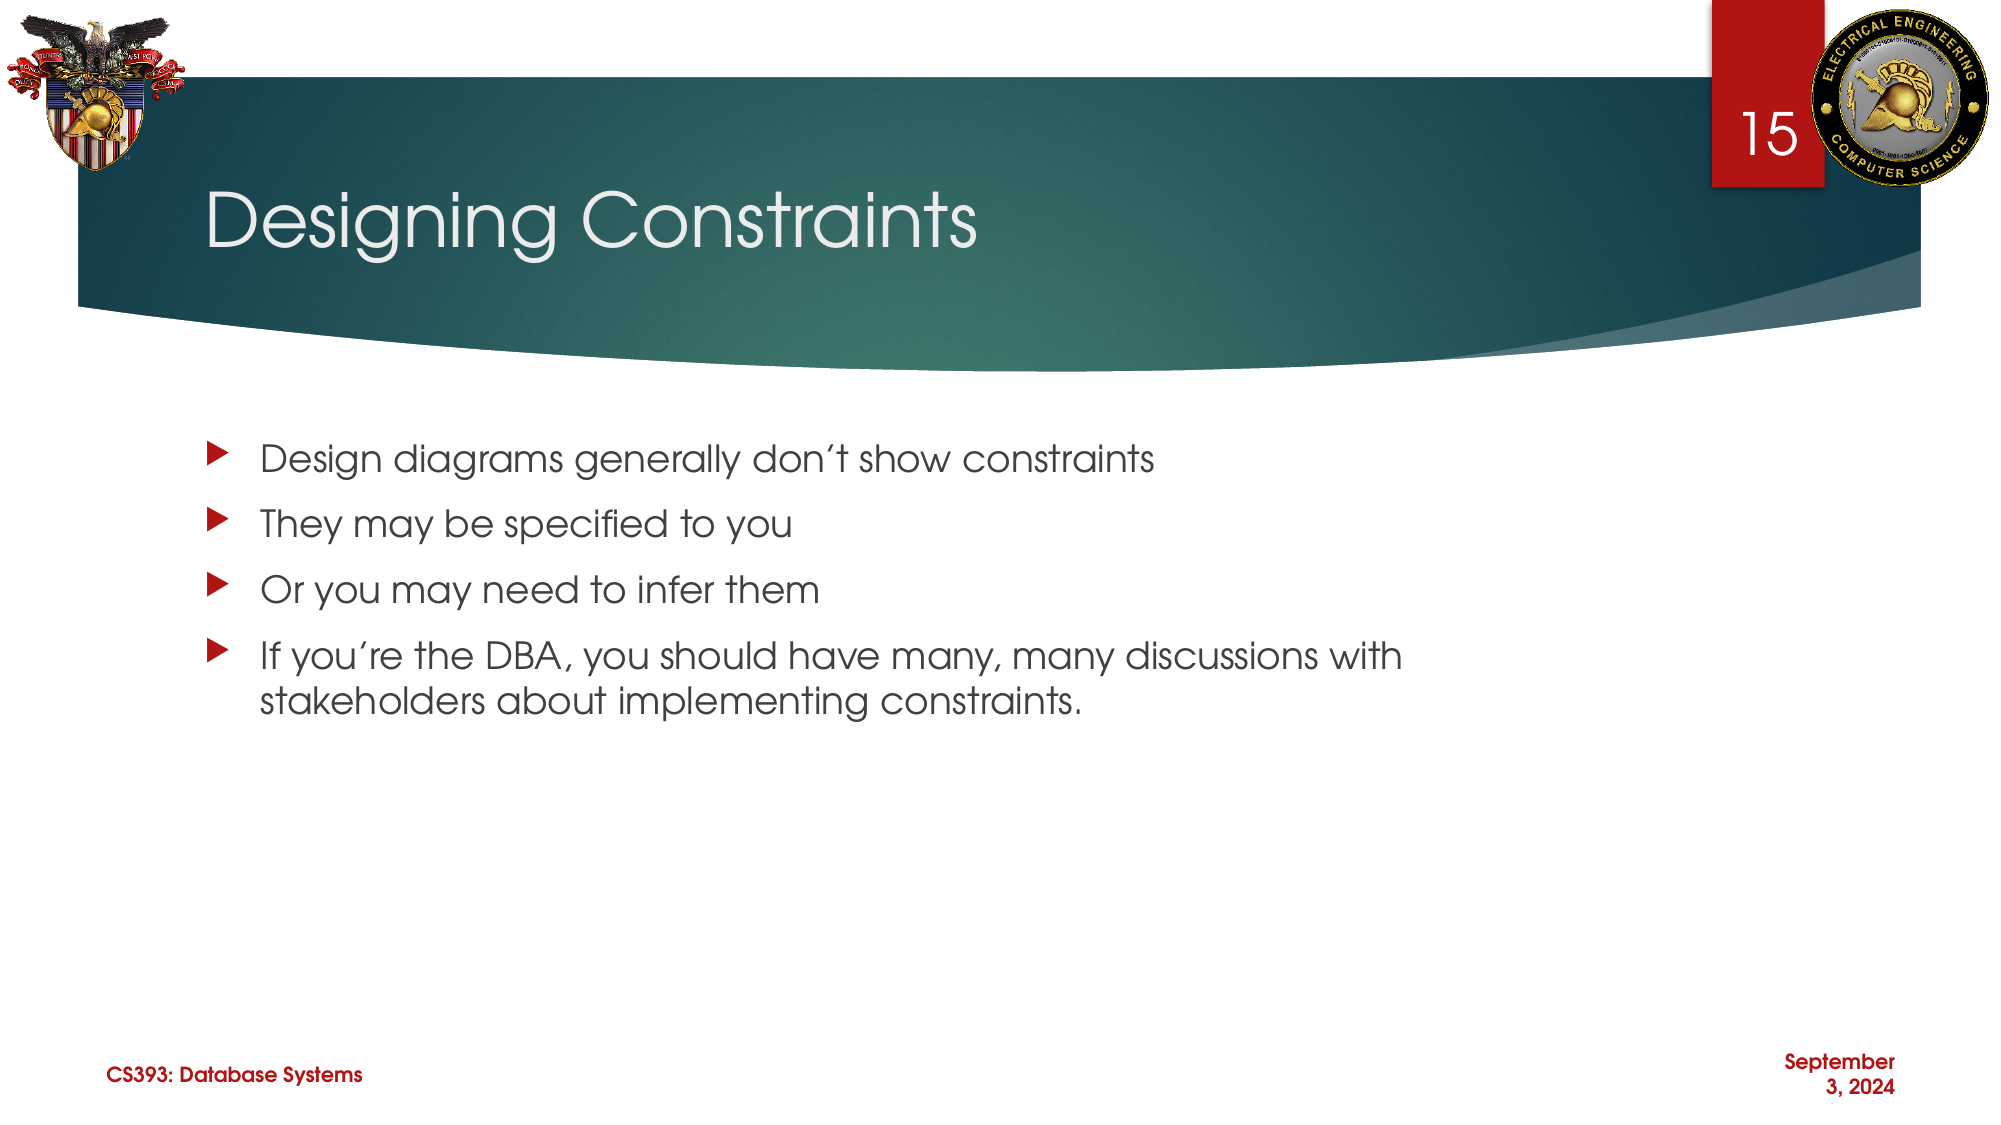

15
# Designing Constraints
Design diagrams generally don’t show constraints
They may be specified to you
Or you may need to infer them
If you’re the DBA, you should have many, many discussions with stakeholders about implementing constraints.
CS393: Database Systems
September 3, 2024